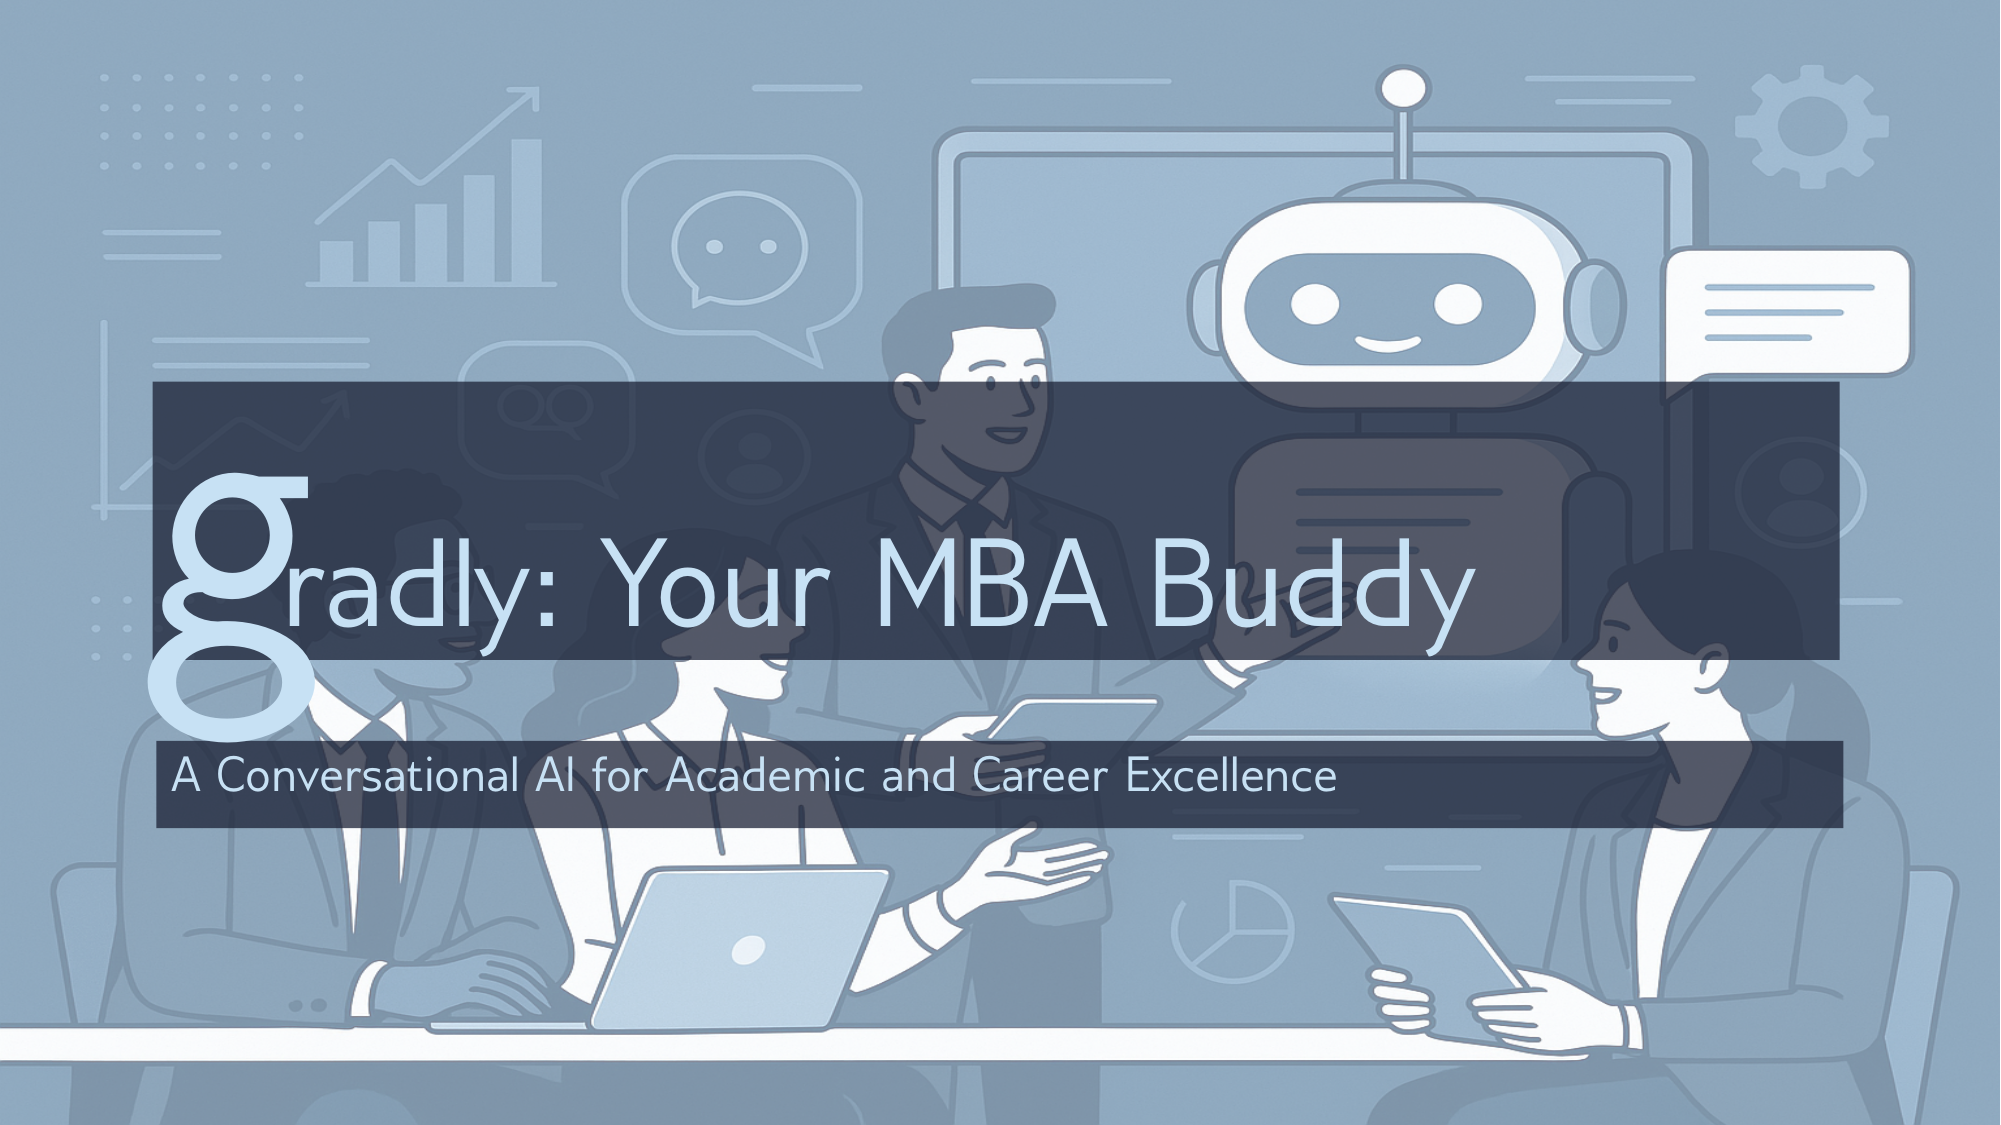

g
# radly: Your MBA Buddy
A Conversational AI for Academic and Career Excellence